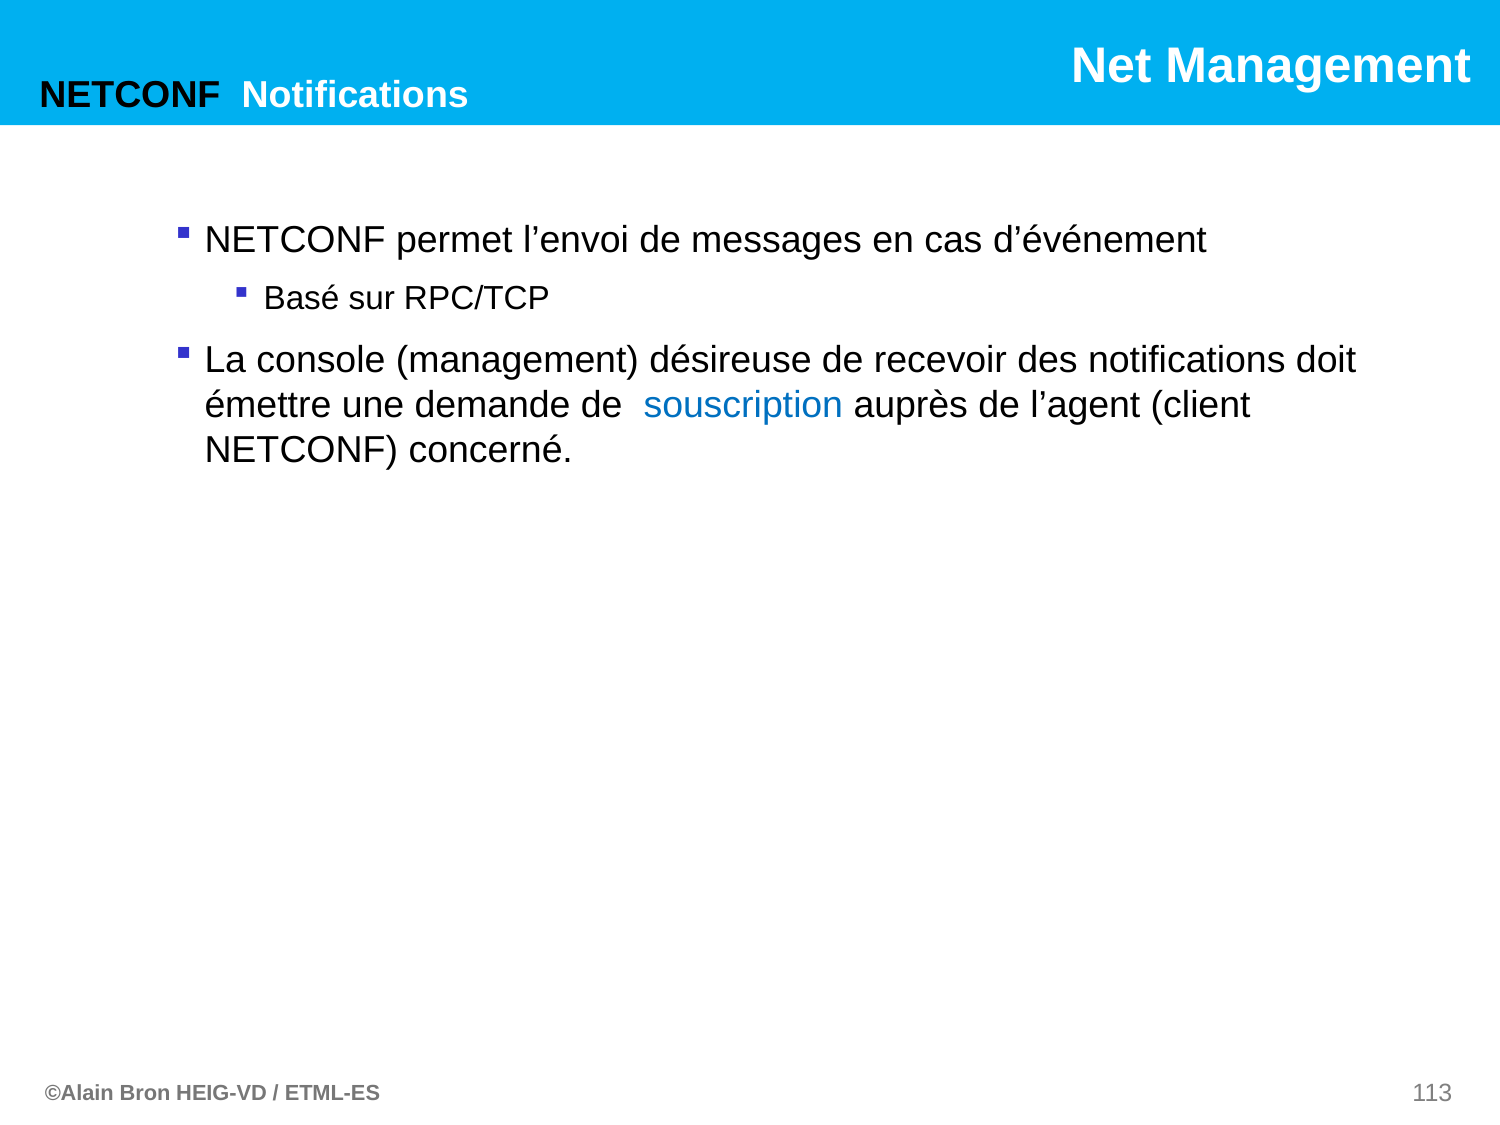

NETCONF  Notifications
NETCONF permet l’envoi de messages en cas d’événement
Basé sur RPC/TCP
La console (management) désireuse de recevoir des notifications doit émettre une demande de  souscription auprès de l’agent (client NETCONF) concerné.